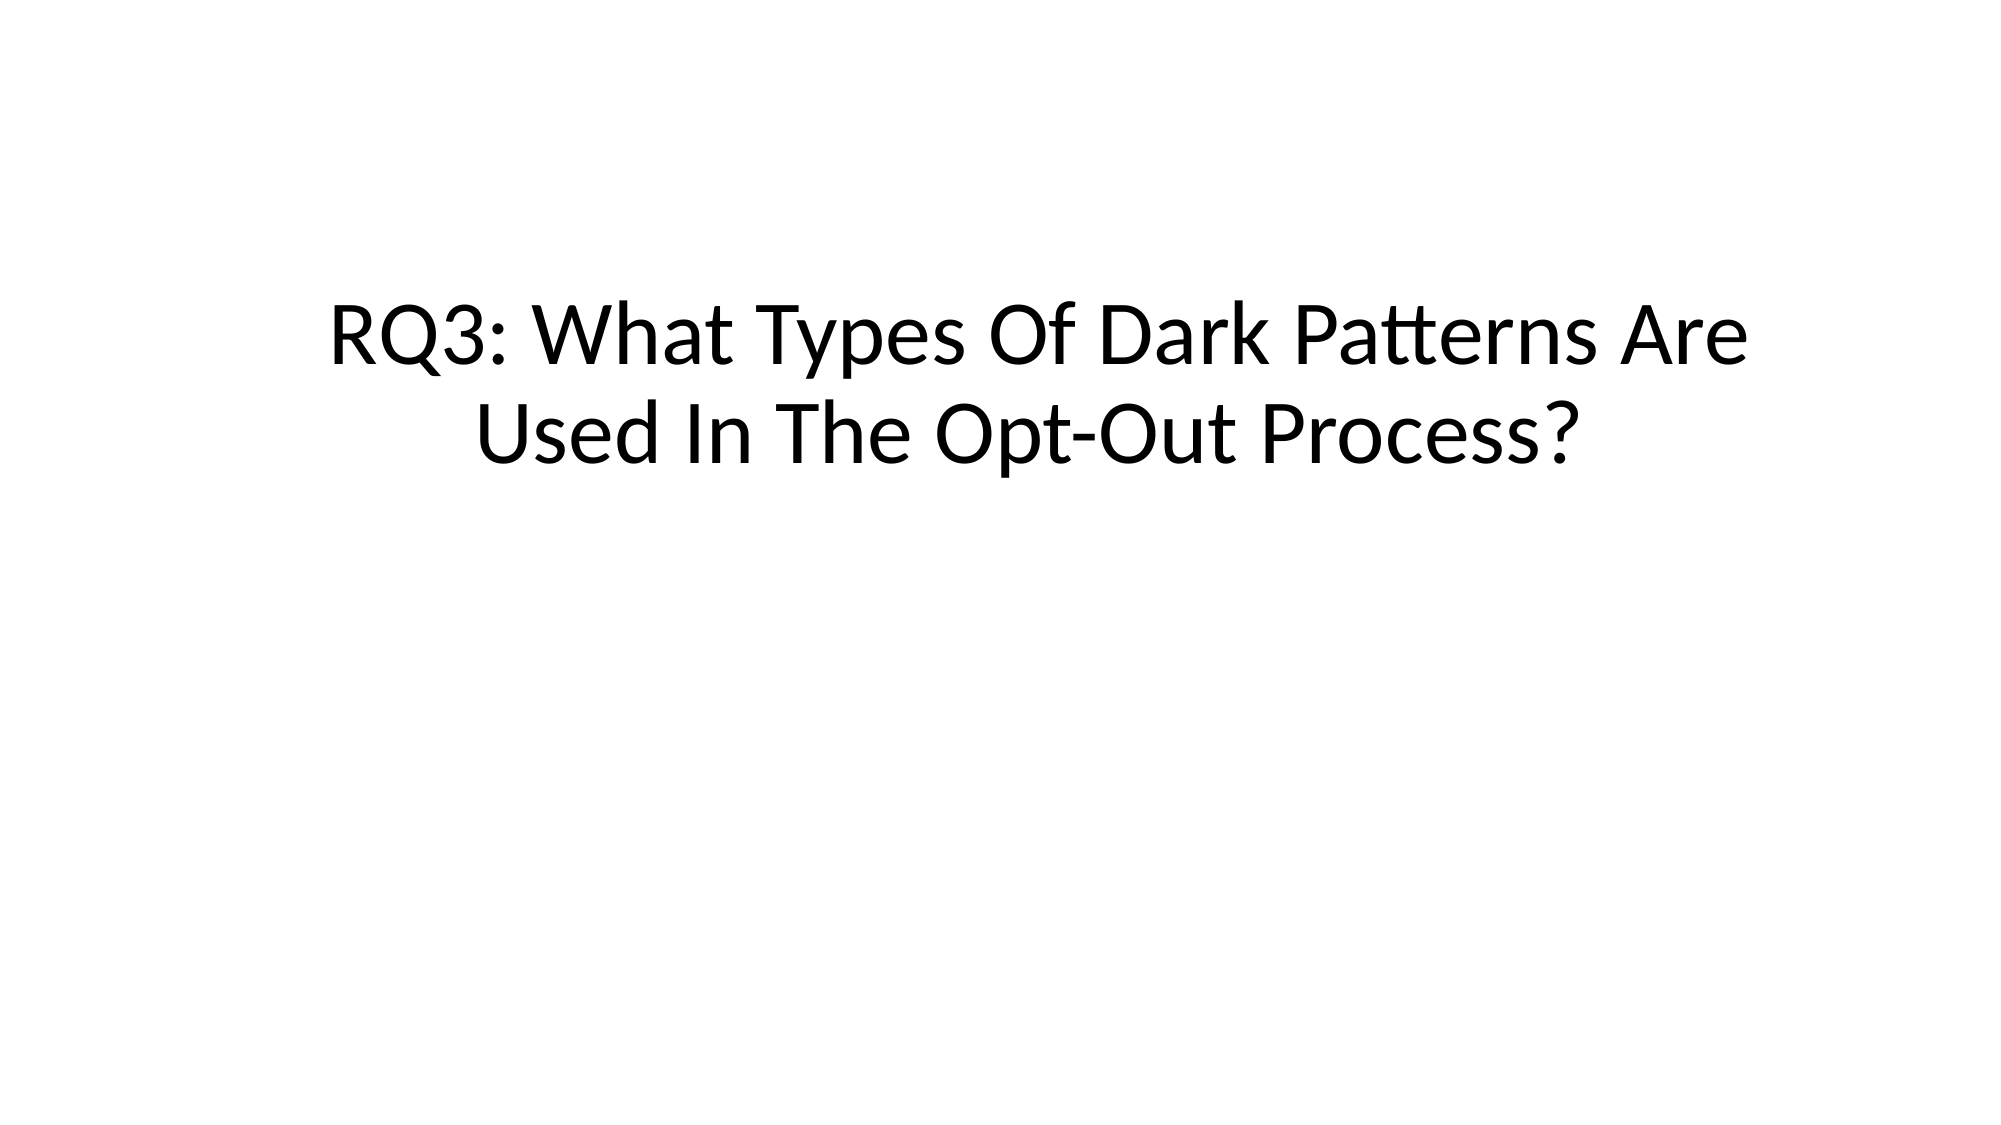

# RQ3: What Types Of Dark Patterns Are Used In The Opt-Out Process?